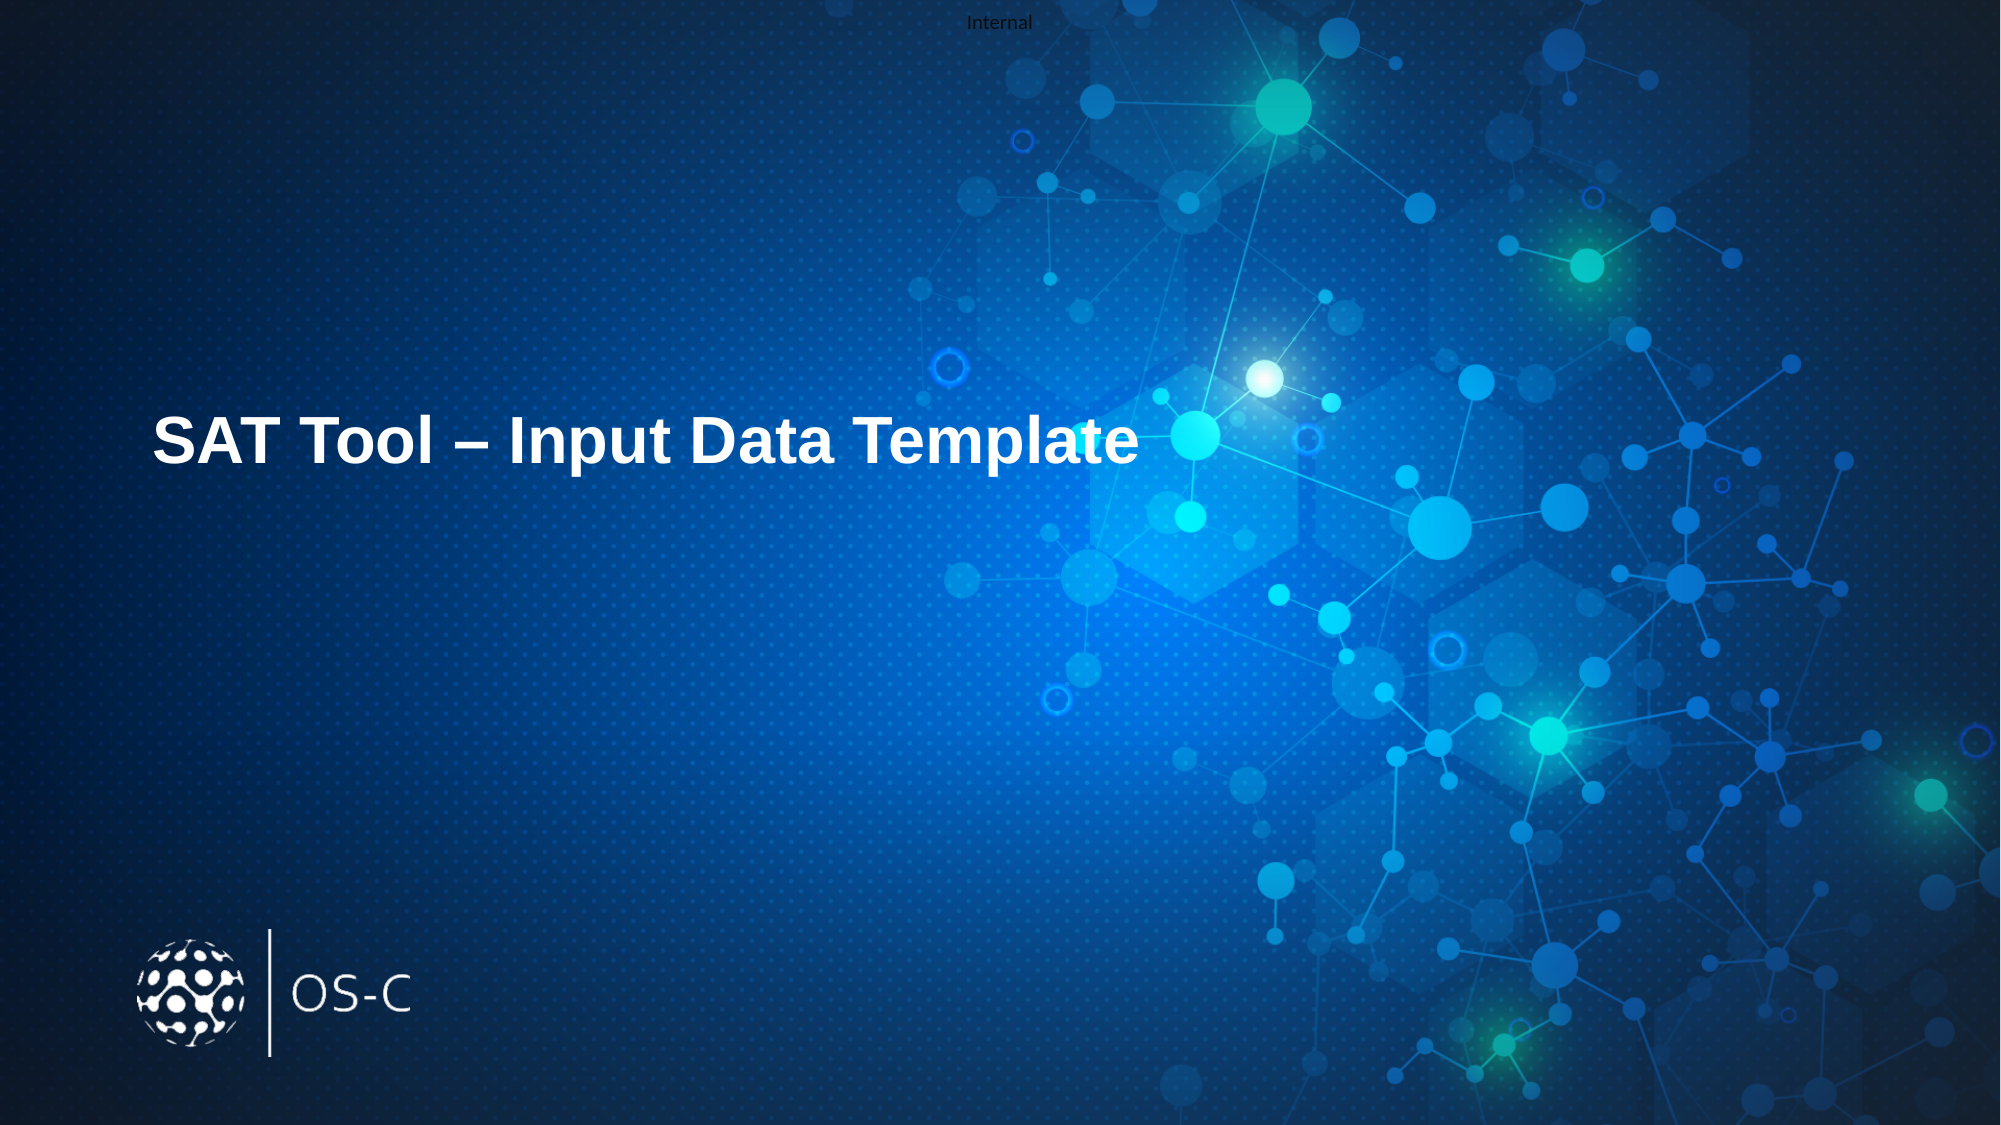

# SAT Tool – Input Data Template